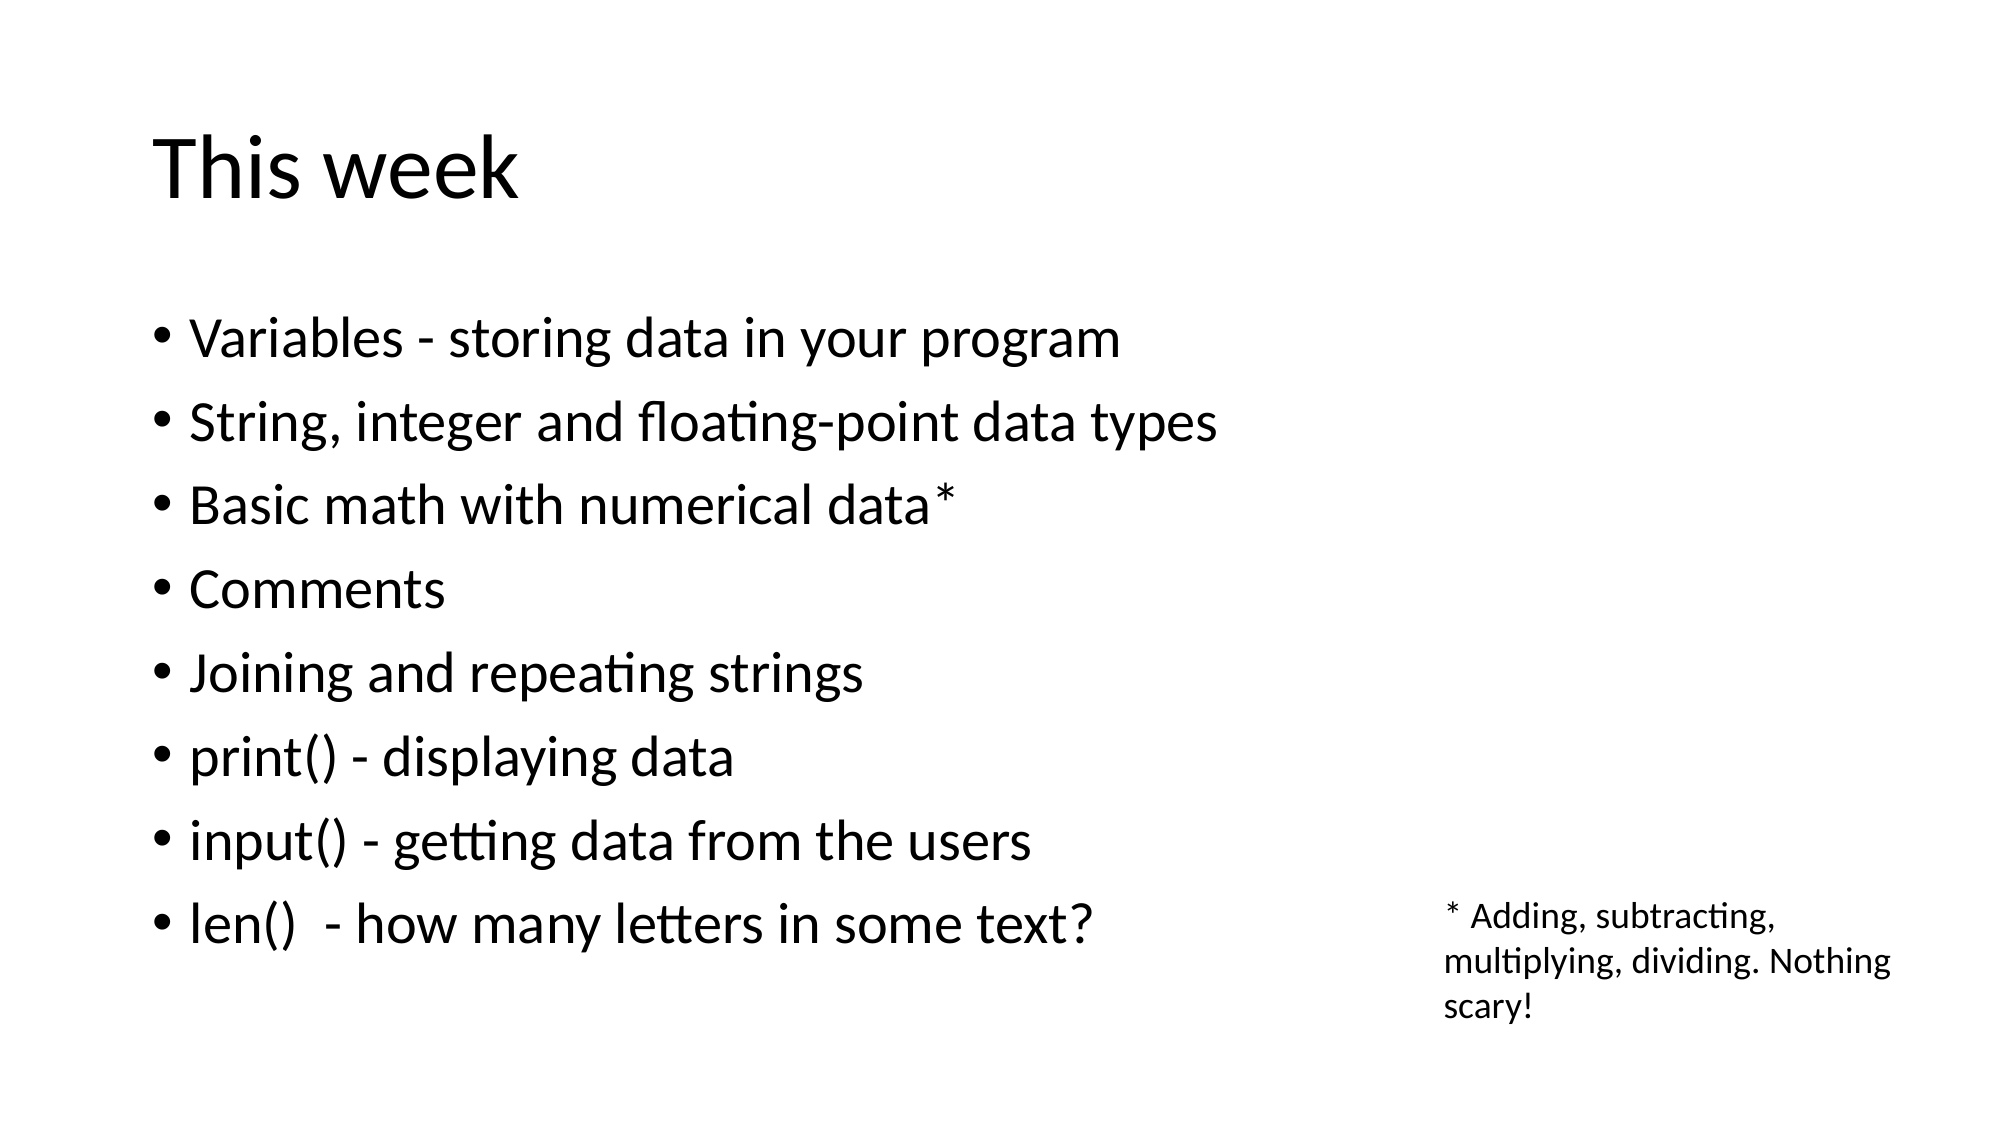

# This week
Variables - storing data in your program
String, integer and floating-point data types
Basic math with numerical data*
Comments
Joining and repeating strings
print() - displaying data
input() - getting data from the users
len()  - how many letters in some text?
* Adding, subtracting, multiplying, dividing. Nothing scary!